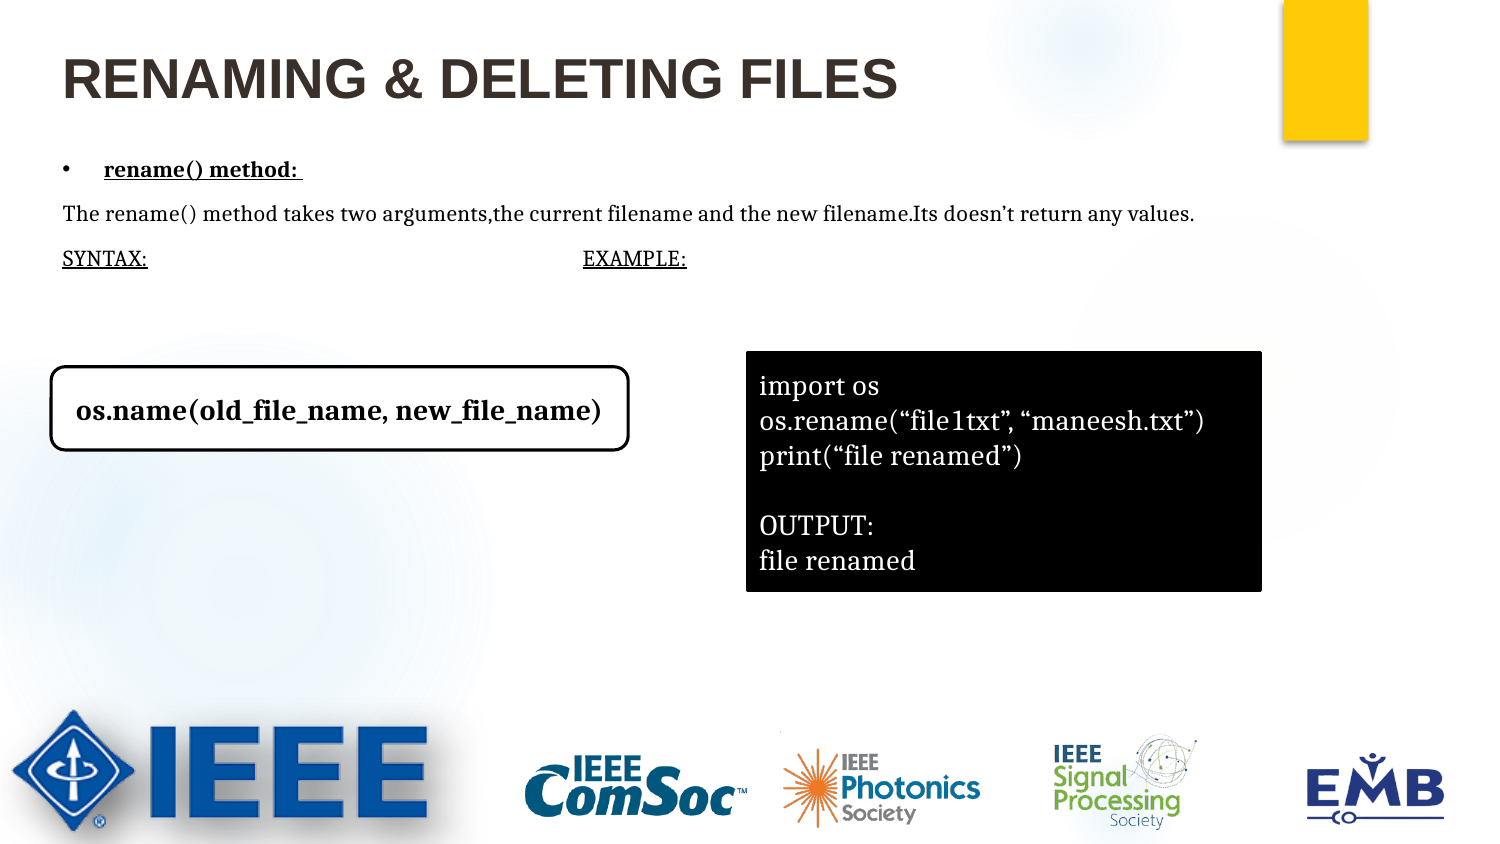

# RENAMING & DELETING FILES
rename() method:
The rename() method takes two arguments,the current filename and the new filename.Its doesn’t return any values.
SYNTAX:                                                                                       EXAMPLE:

import os
os.rename(“file1txt”, “maneesh.txt”)
print(“file renamed”)

OUTPUT:
file renamed
os.name(old_file_name, new_file_name)